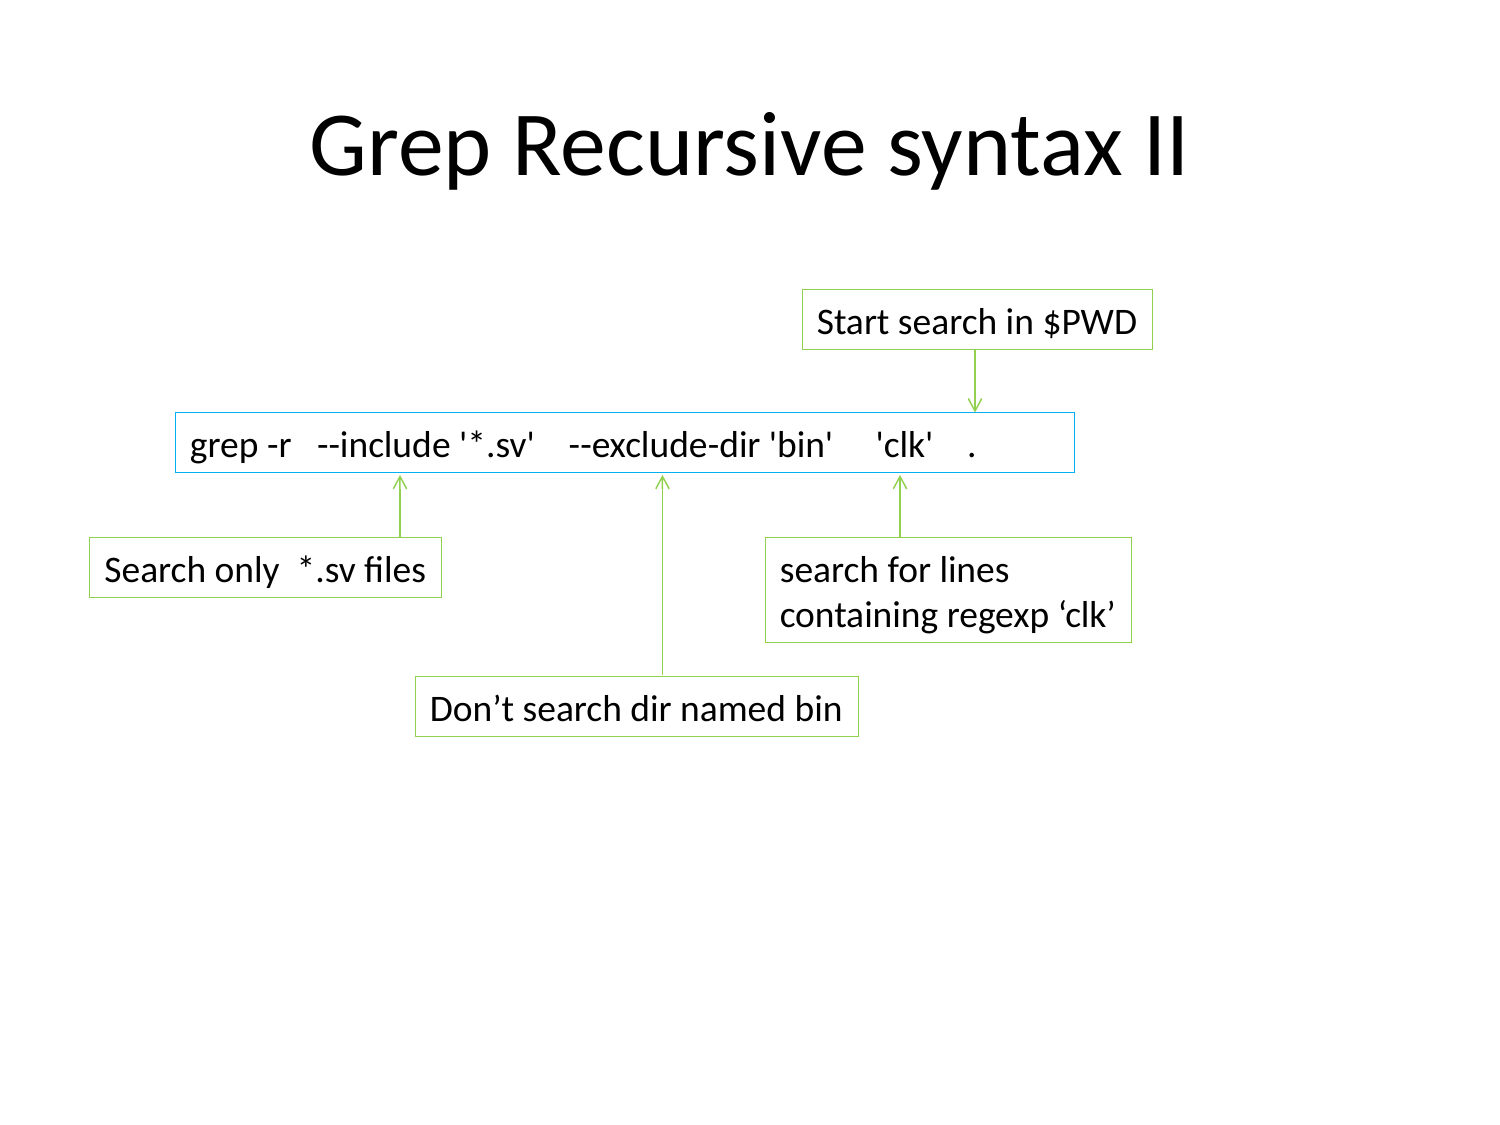

# Grep Recursive syntax II
Start search in $PWD
grep -r   --include '*.sv'    --exclude-dir 'bin'     'clk'    .
Search only  *.sv files
search for lines
containing regexp ‘clk’
Don’t search dir named bin